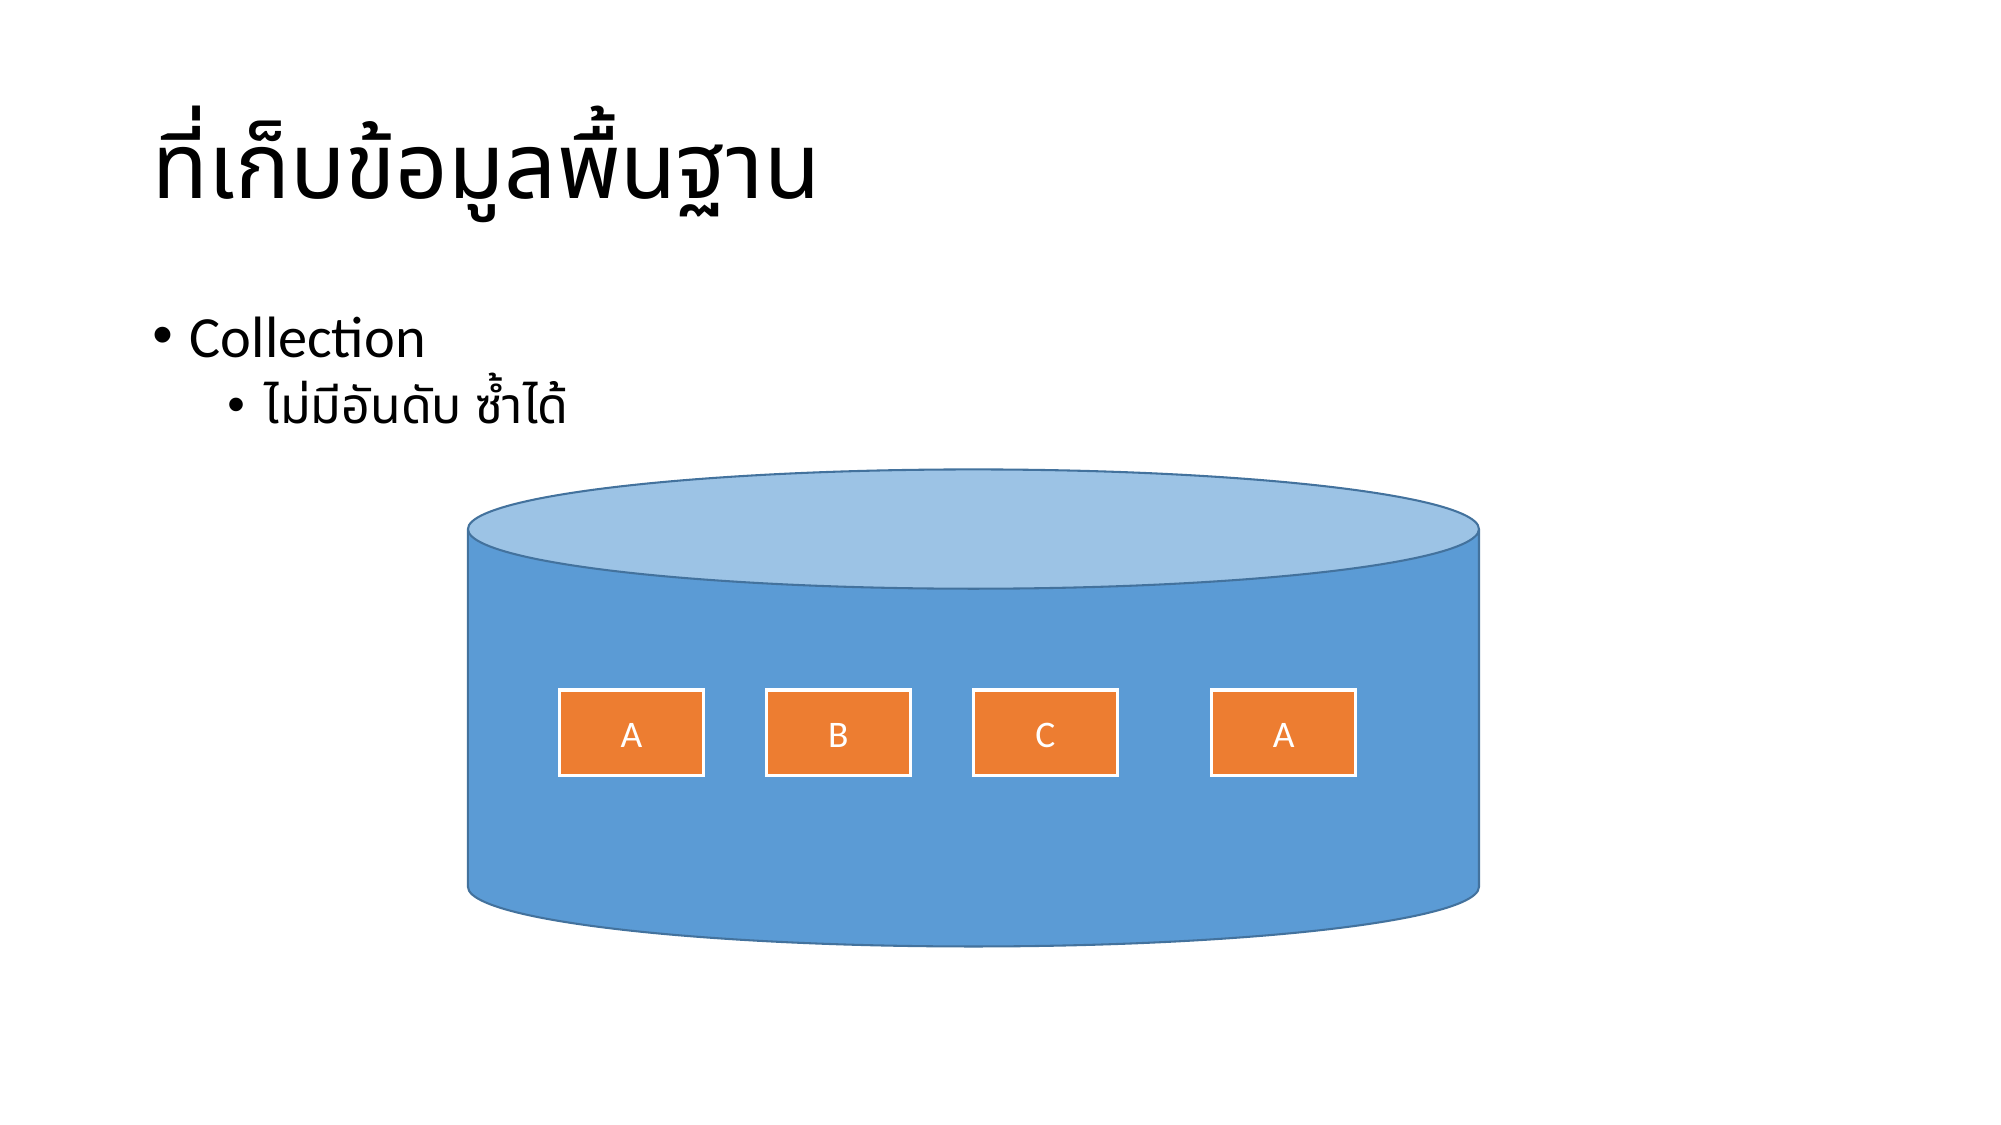

# ที่เก็บข้อมูลพื้นฐาน
Collection
ไม่มีอันดับ ซ้ำได้

A
B
C
A